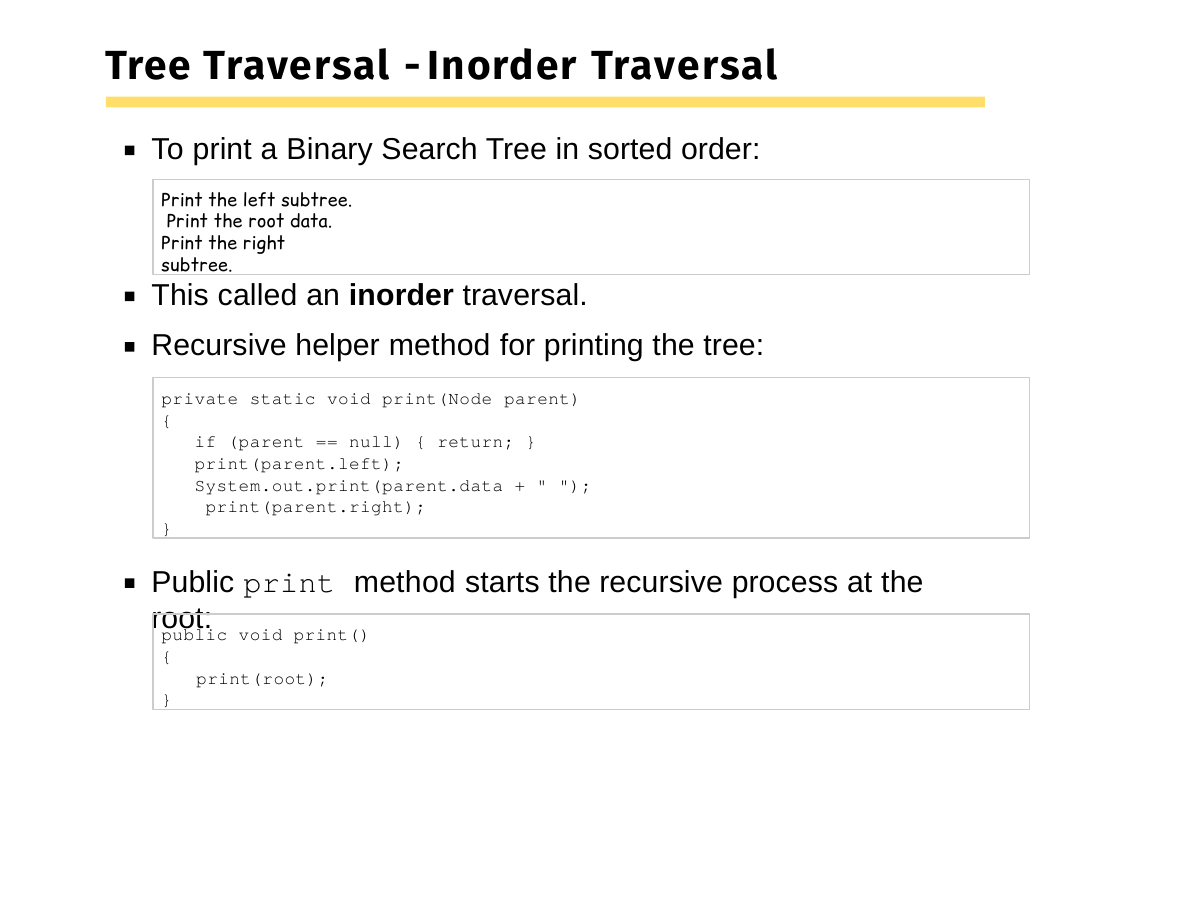

# Tree Traversal - Inorder Traversal

To print a Binary Search Tree in sorted order:

Print the left subtree.  Print the root data.
Print the right subtree.
This called an inorder traversal.
Recursive helper method for printing the tree:

private static void print(Node parent)
{
if (parent == null) { return; }  print(parent.left);  System.out.print(parent.data + " ");  print(parent.right);
}
Public print method starts the recursive process at the root:

public void print()
{
print(root);
}